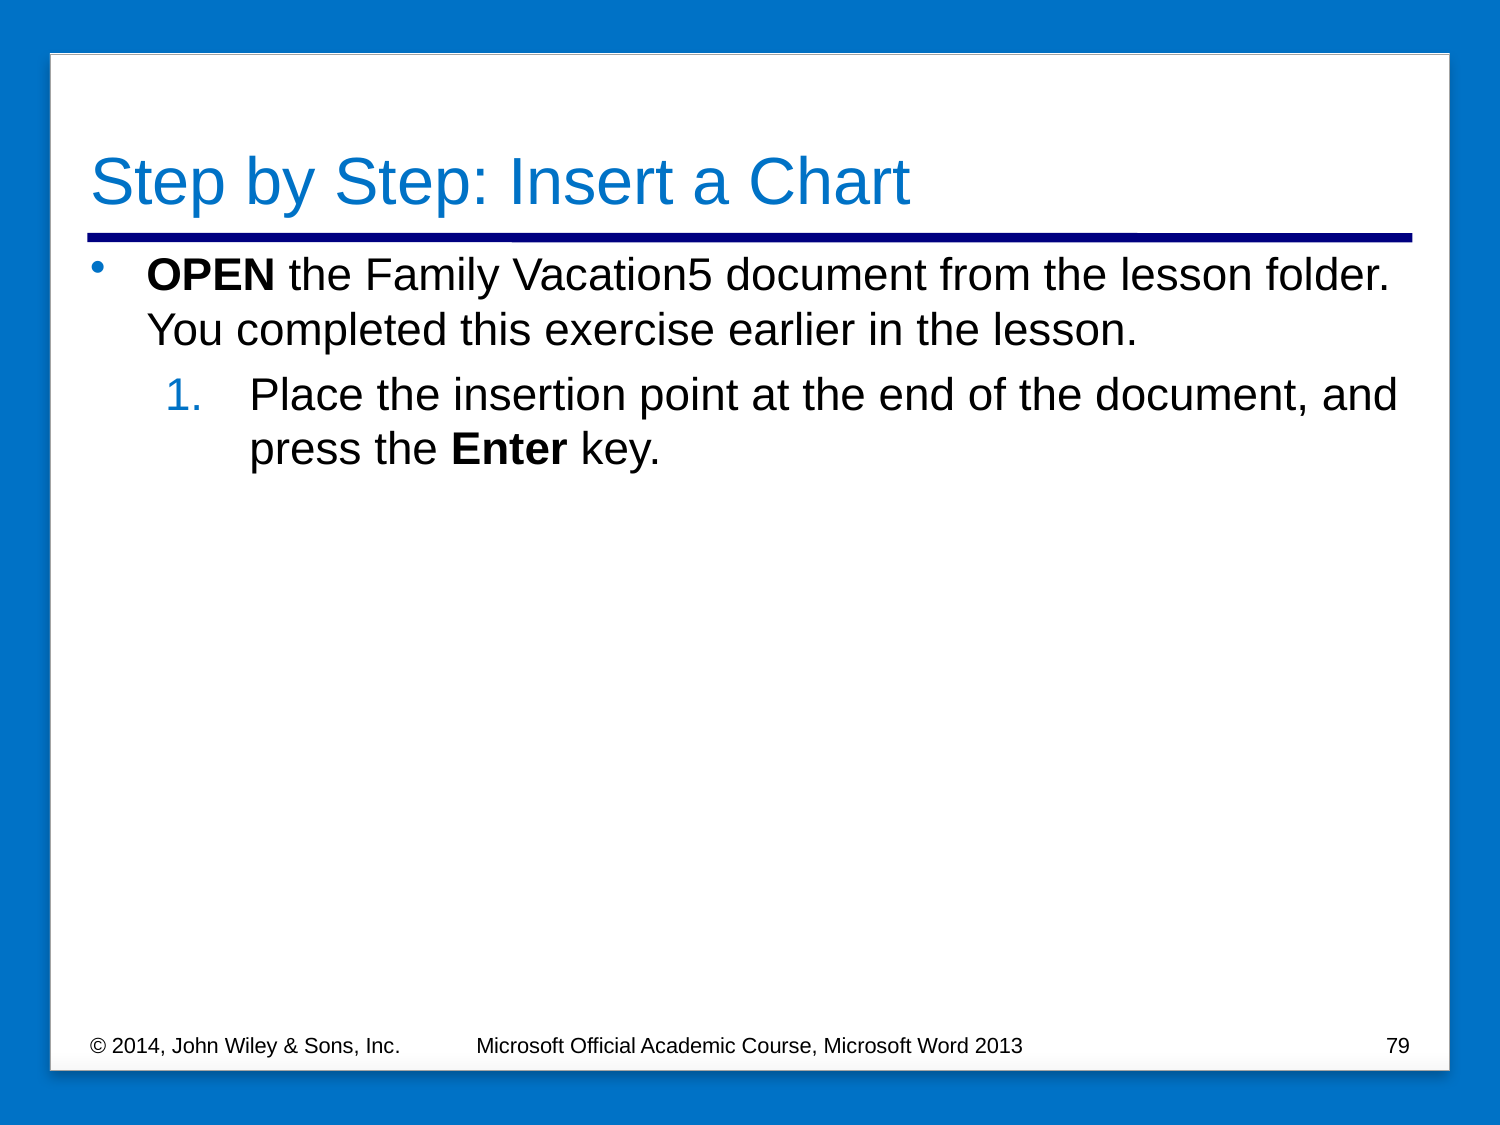

# Step by Step: Insert a Chart
OPEN the Family Vacation5 document from the lesson folder. You completed this exercise earlier in the lesson.
Place the insertion point at the end of the document, and press the Enter key.
© 2014, John Wiley & Sons, Inc.
Microsoft Official Academic Course, Microsoft Word 2013
79